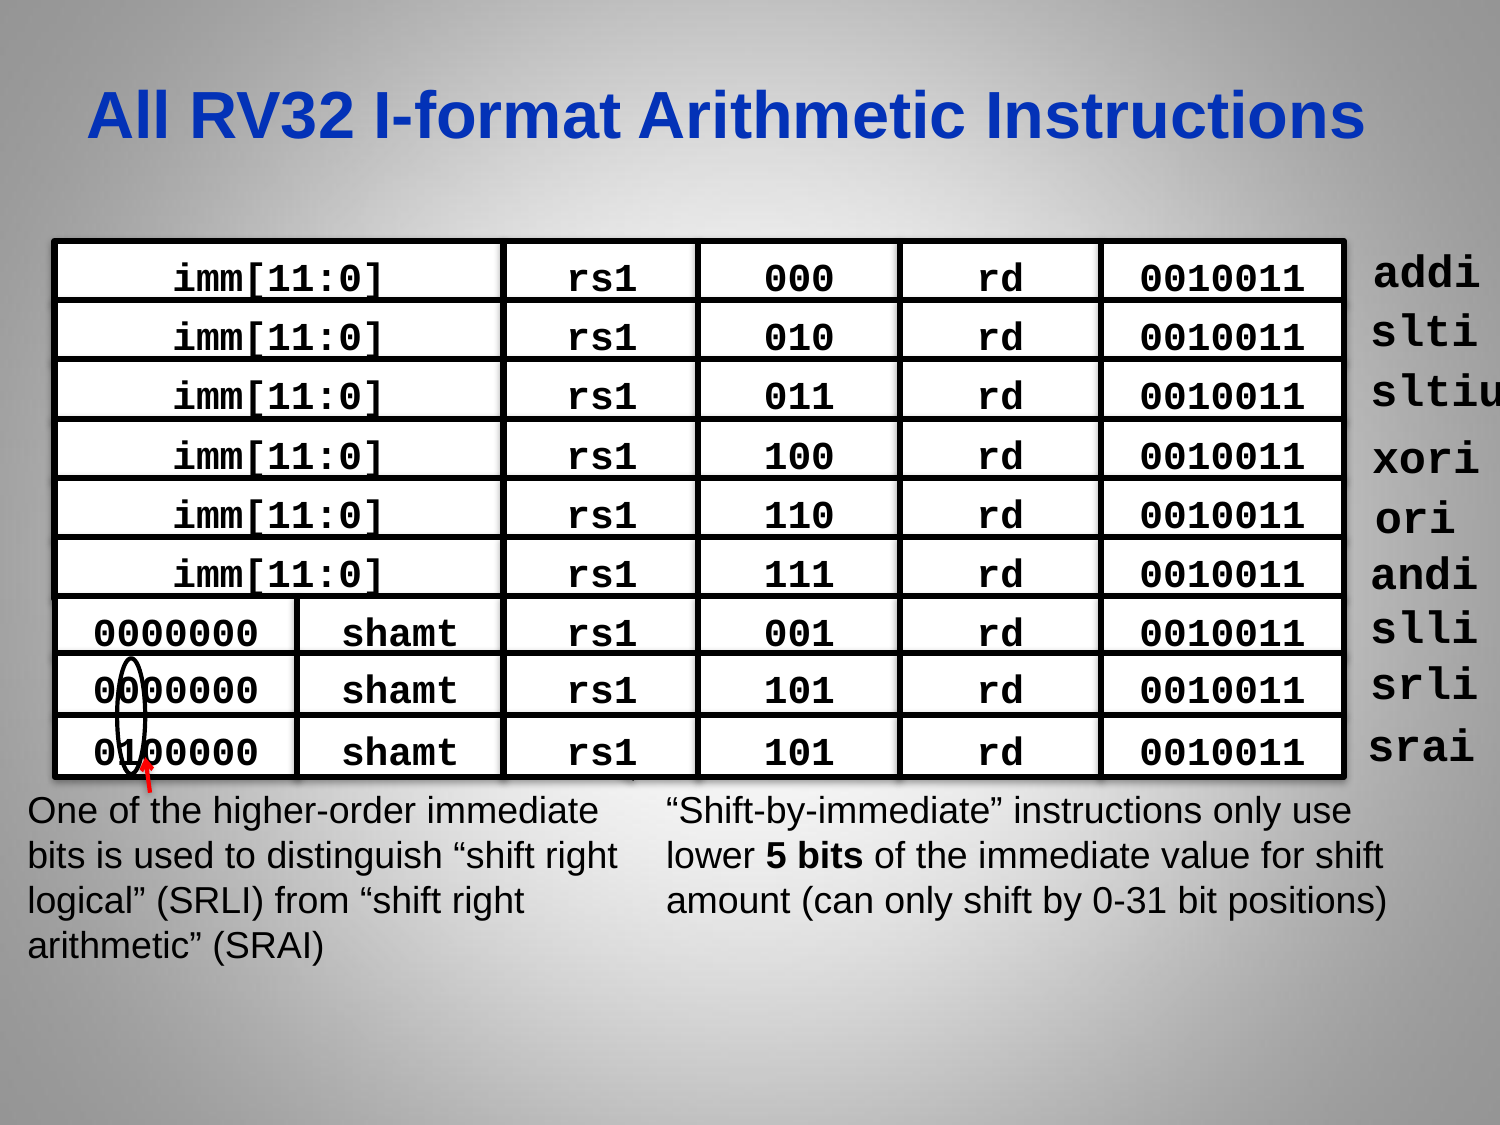

# All RV32 I-format Arithmetic Instructions
addi
imm[11:0]
rs1
000
rd
0010011
slti
imm[11:0]
rs1
010
rd
0010011
sltiu
imm[11:0]
rs1
011
rd
0010011
imm[11:0]
rs1
100
rd
0010011
xori
imm[11:0]
rs1
110
rd
0010011
ori
andi
imm[11:0]
rs1
111
rd
0010011
slli
0000000
shamt
rs1
001
rd
0010011
srli
0000000
shamt
rs1
101
rd
0010011

“Shift-by-immediate” instructions only use lower 5 bits of the immediate value for shift amount (can only shift by 0-31 bit positions)
srai
0100000
shamt
rs1
101
rd
0010011
One of the higher-order immediate bits is used to distinguish “shift right logical” (SRLI) from “shift right arithmetic” (SRAI)